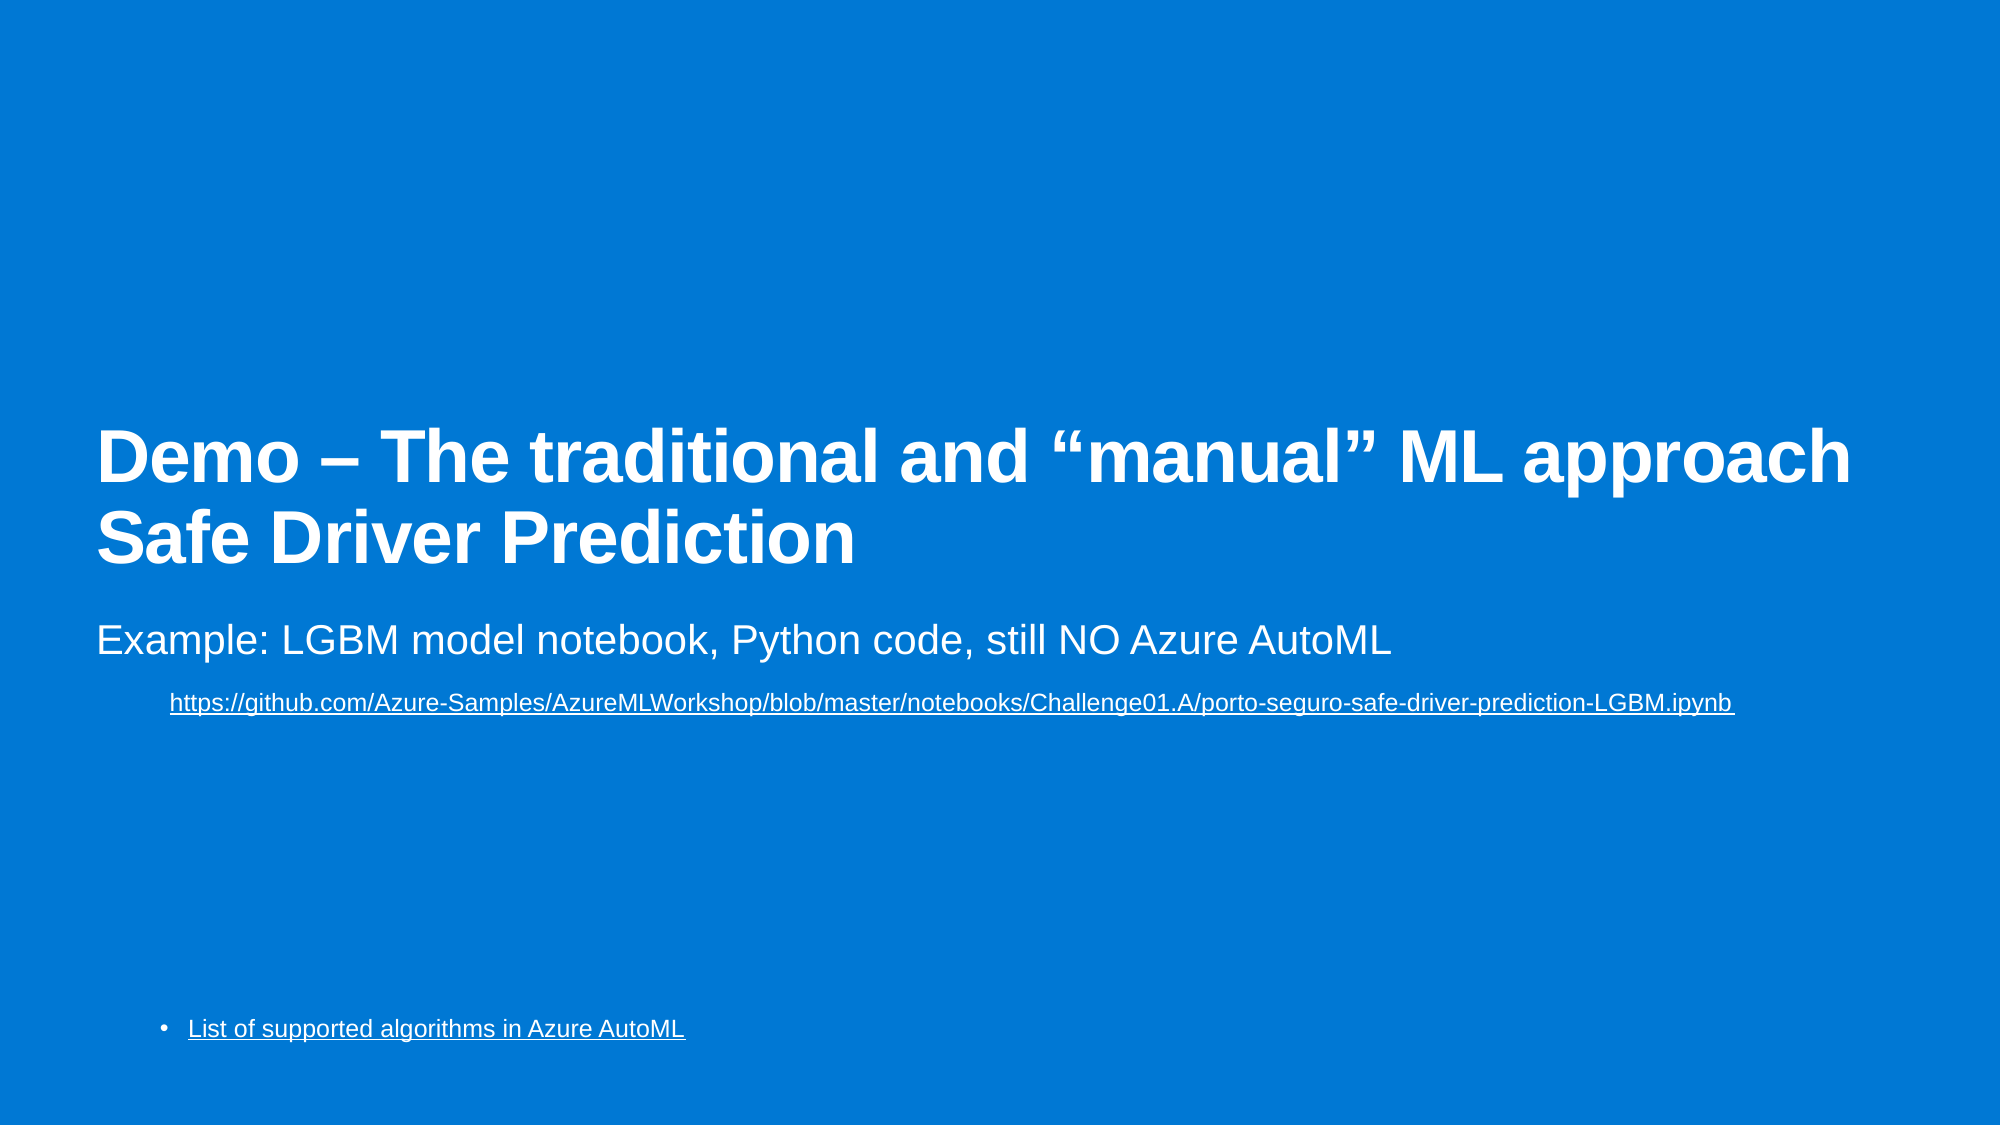

# Demo – The traditional and “manual” ML approach Safe Driver Prediction
Example: LGBM model notebook, Python code, still NO Azure AutoML

https://github.com/Azure-Samples/AzureMLWorkshop/blob/master/notebooks/Challenge01.A/porto-seguro-safe-driver-prediction-LGBM.ipynb

List of supported algorithms in Azure AutoML